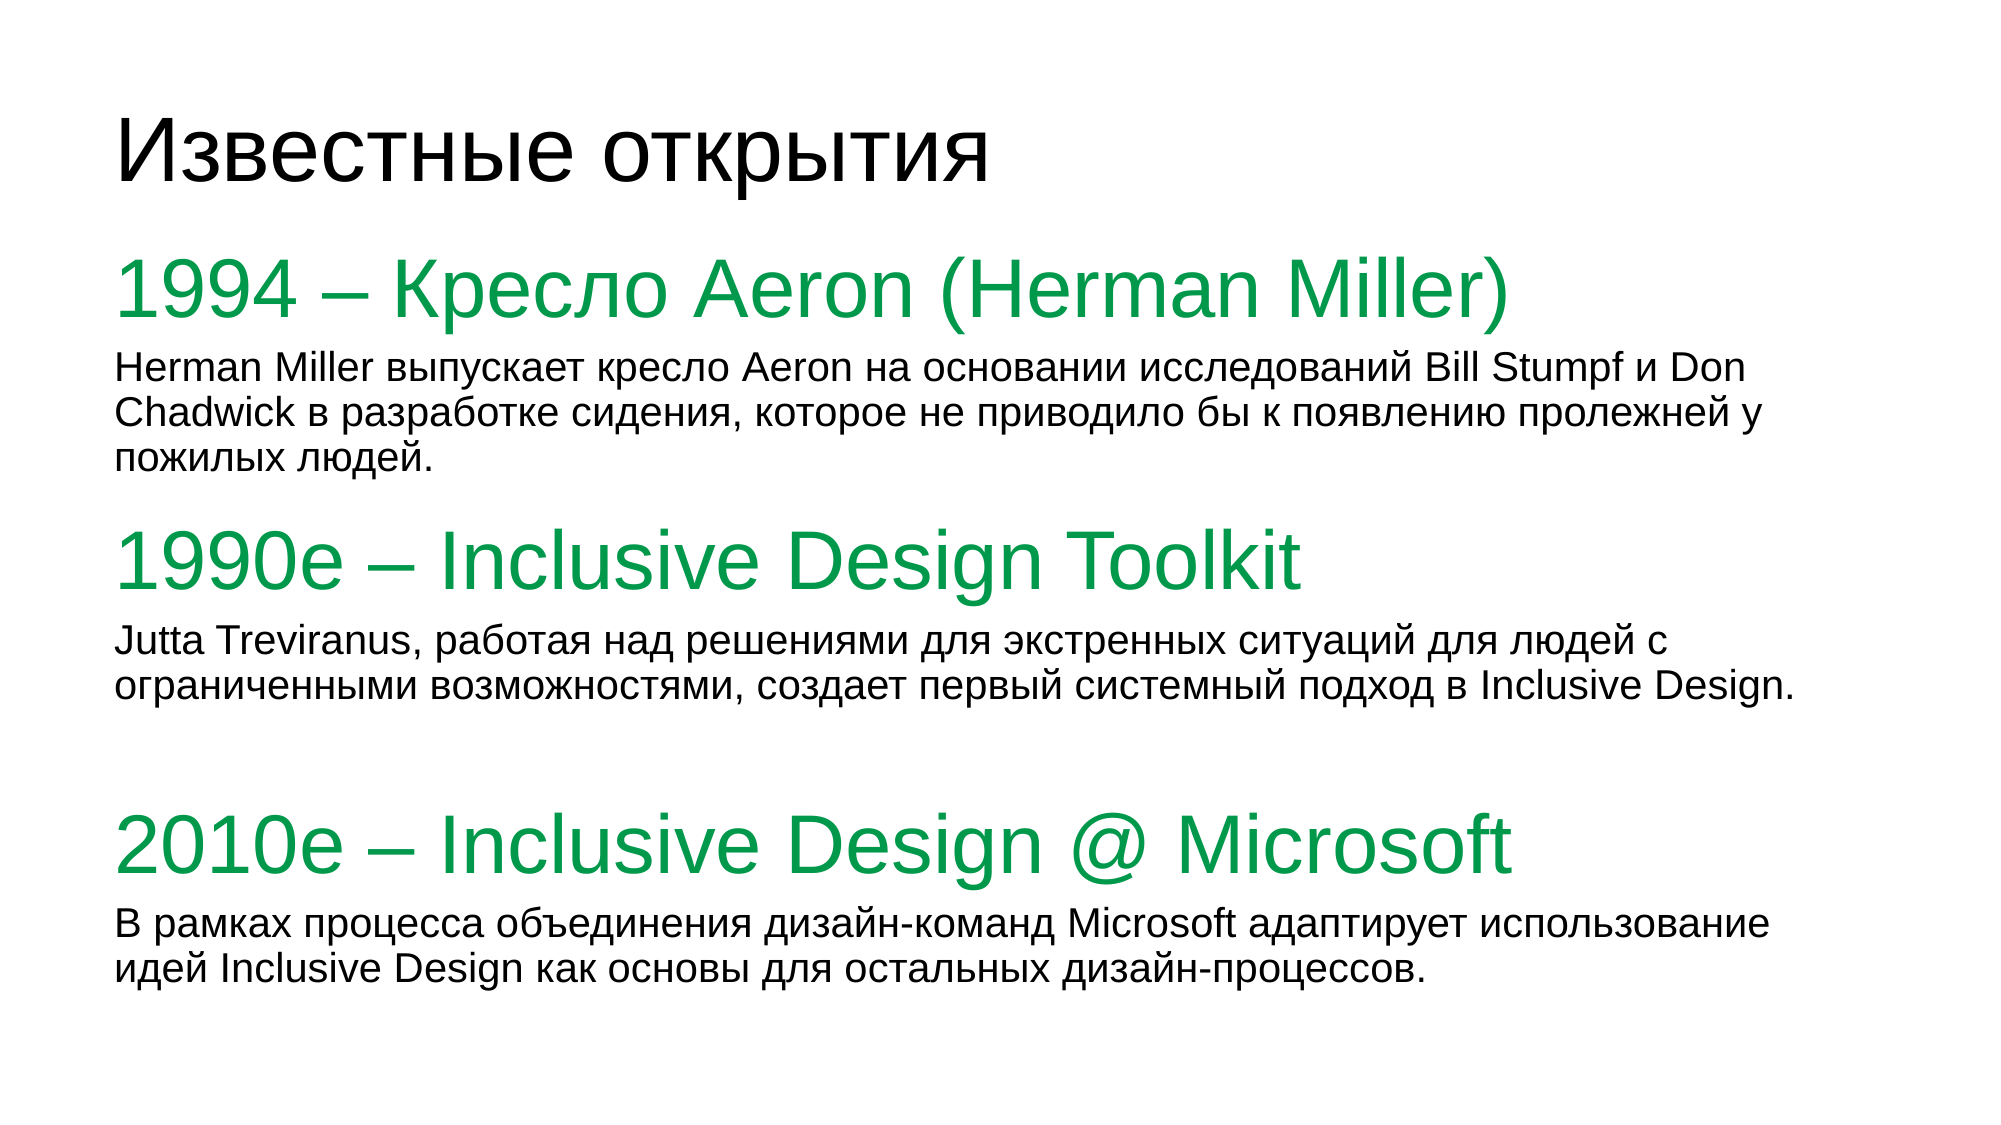

# Известные открытия
1994 – Кресло Aeron (Herman Miller)
Herman Miller выпускает кресло Aeron на основании исследований Bill Stumpf и Don Chadwick в разработке сидения, которое не приводило бы к появлению пролежней у пожилых людей.
1990е – Inclusive Design Toolkit
Jutta Treviranus, работая над решениями для экстренных ситуаций для людей с ограниченными возможностями, создает первый системный подход в Inclusive Design.

2010е – Inclusive Design @ Microsoft
В рамках процесса объединения дизайн-команд Microsoft адаптирует использование идей Inclusive Design как основы для остальных дизайн-процессов.